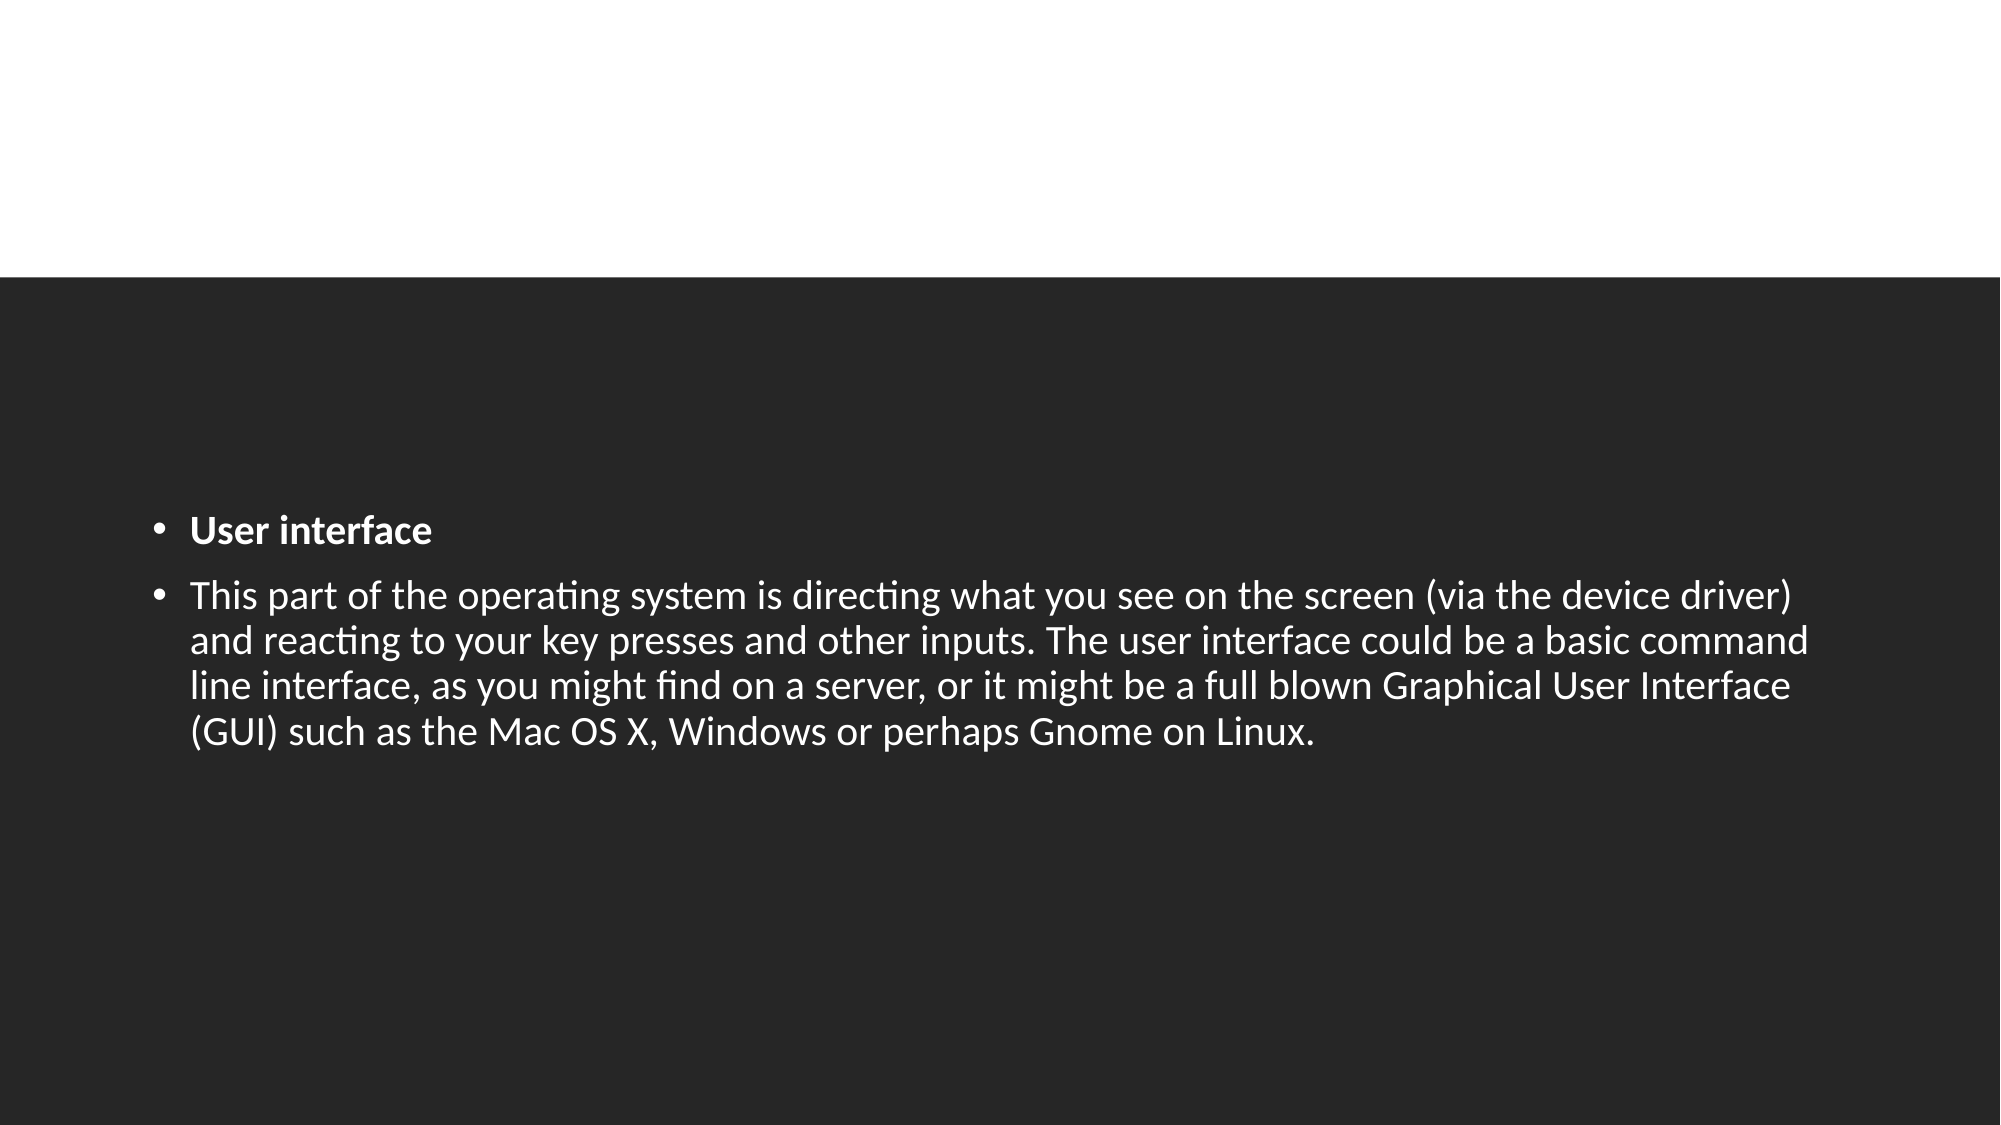

User interface
This part of the operating system is directing what you see on the screen (via the device driver) and reacting to your key presses and other inputs. The user interface could be a basic command line interface, as you might find on a server, or it might be a full blown Graphical User Interface (GUI) such as the Mac OS X, Windows or perhaps Gnome on Linux.